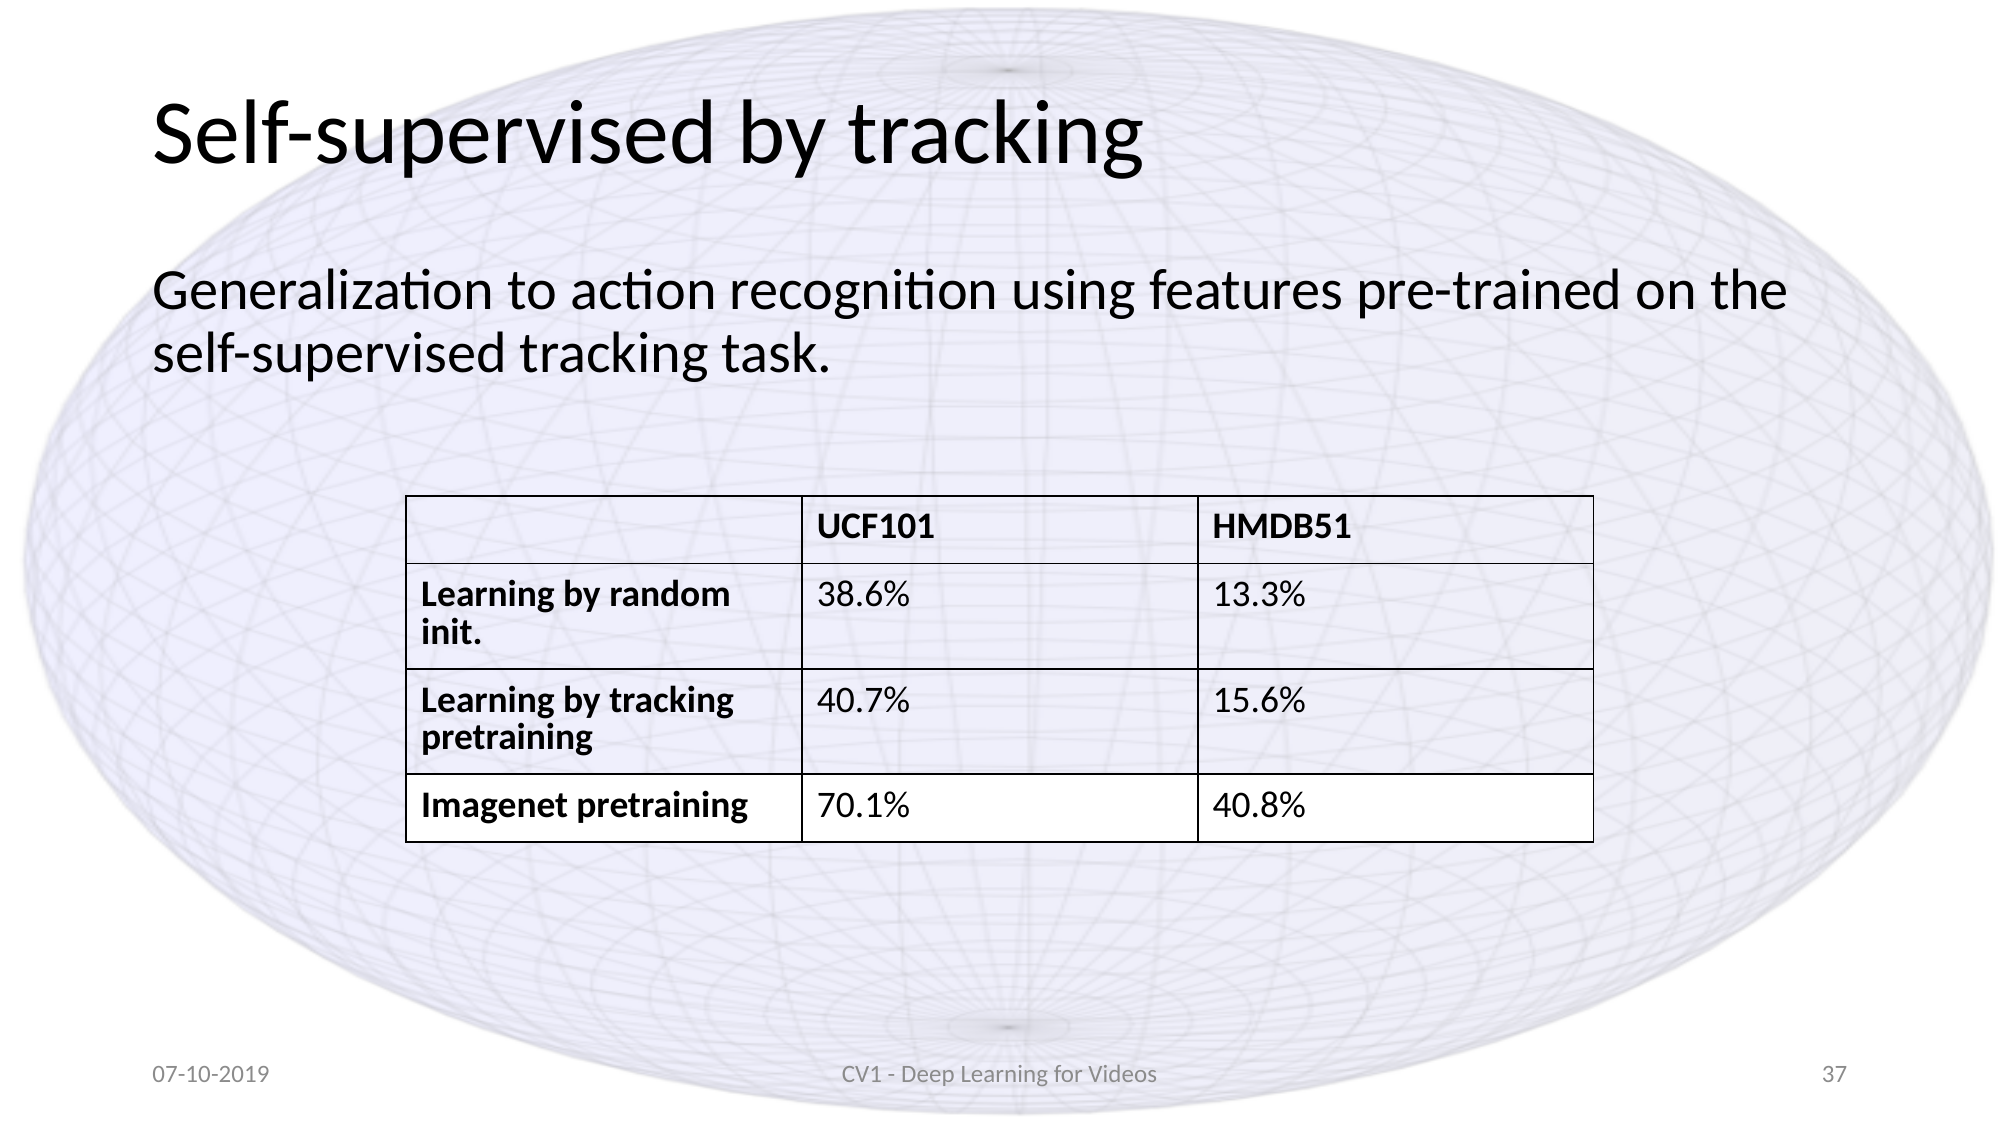

# Self-supervised by tracking
Generalization to action recognition using features pre-trained on the self-supervised tracking task.
|  | UCF101 | HMDB51 |
| --- | --- | --- |
| Learning by random init. | 38.6% | 13.3% |
| Learning by tracking pretraining | 40.7% | 15.6% |
| Imagenet pretraining | 70.1% | 40.8% |
07-10-2019
CV1 - Deep Learning for Videos
37